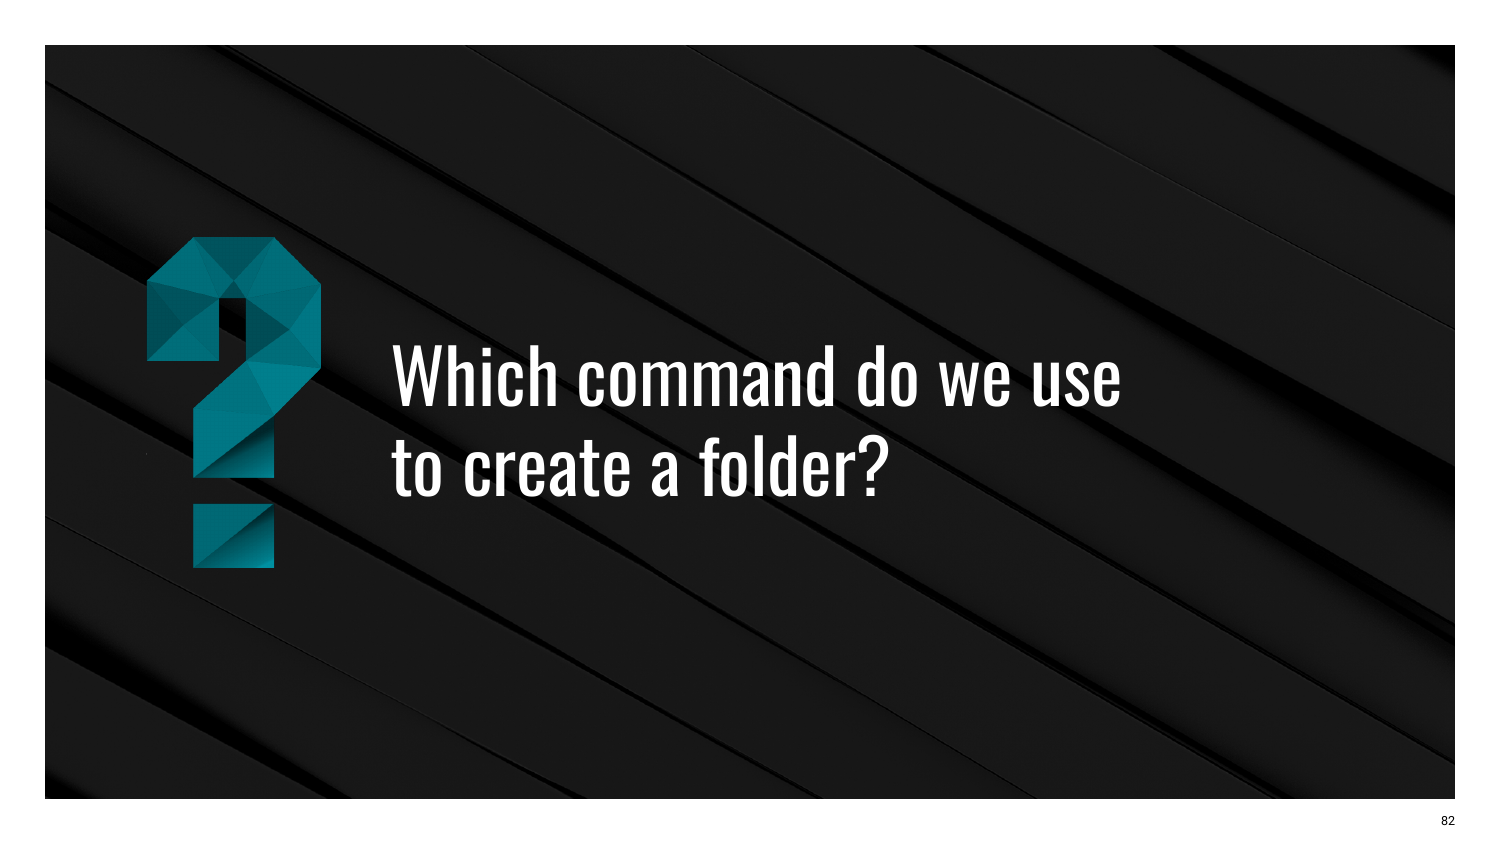

# Which command do we use
to create a folder?

82